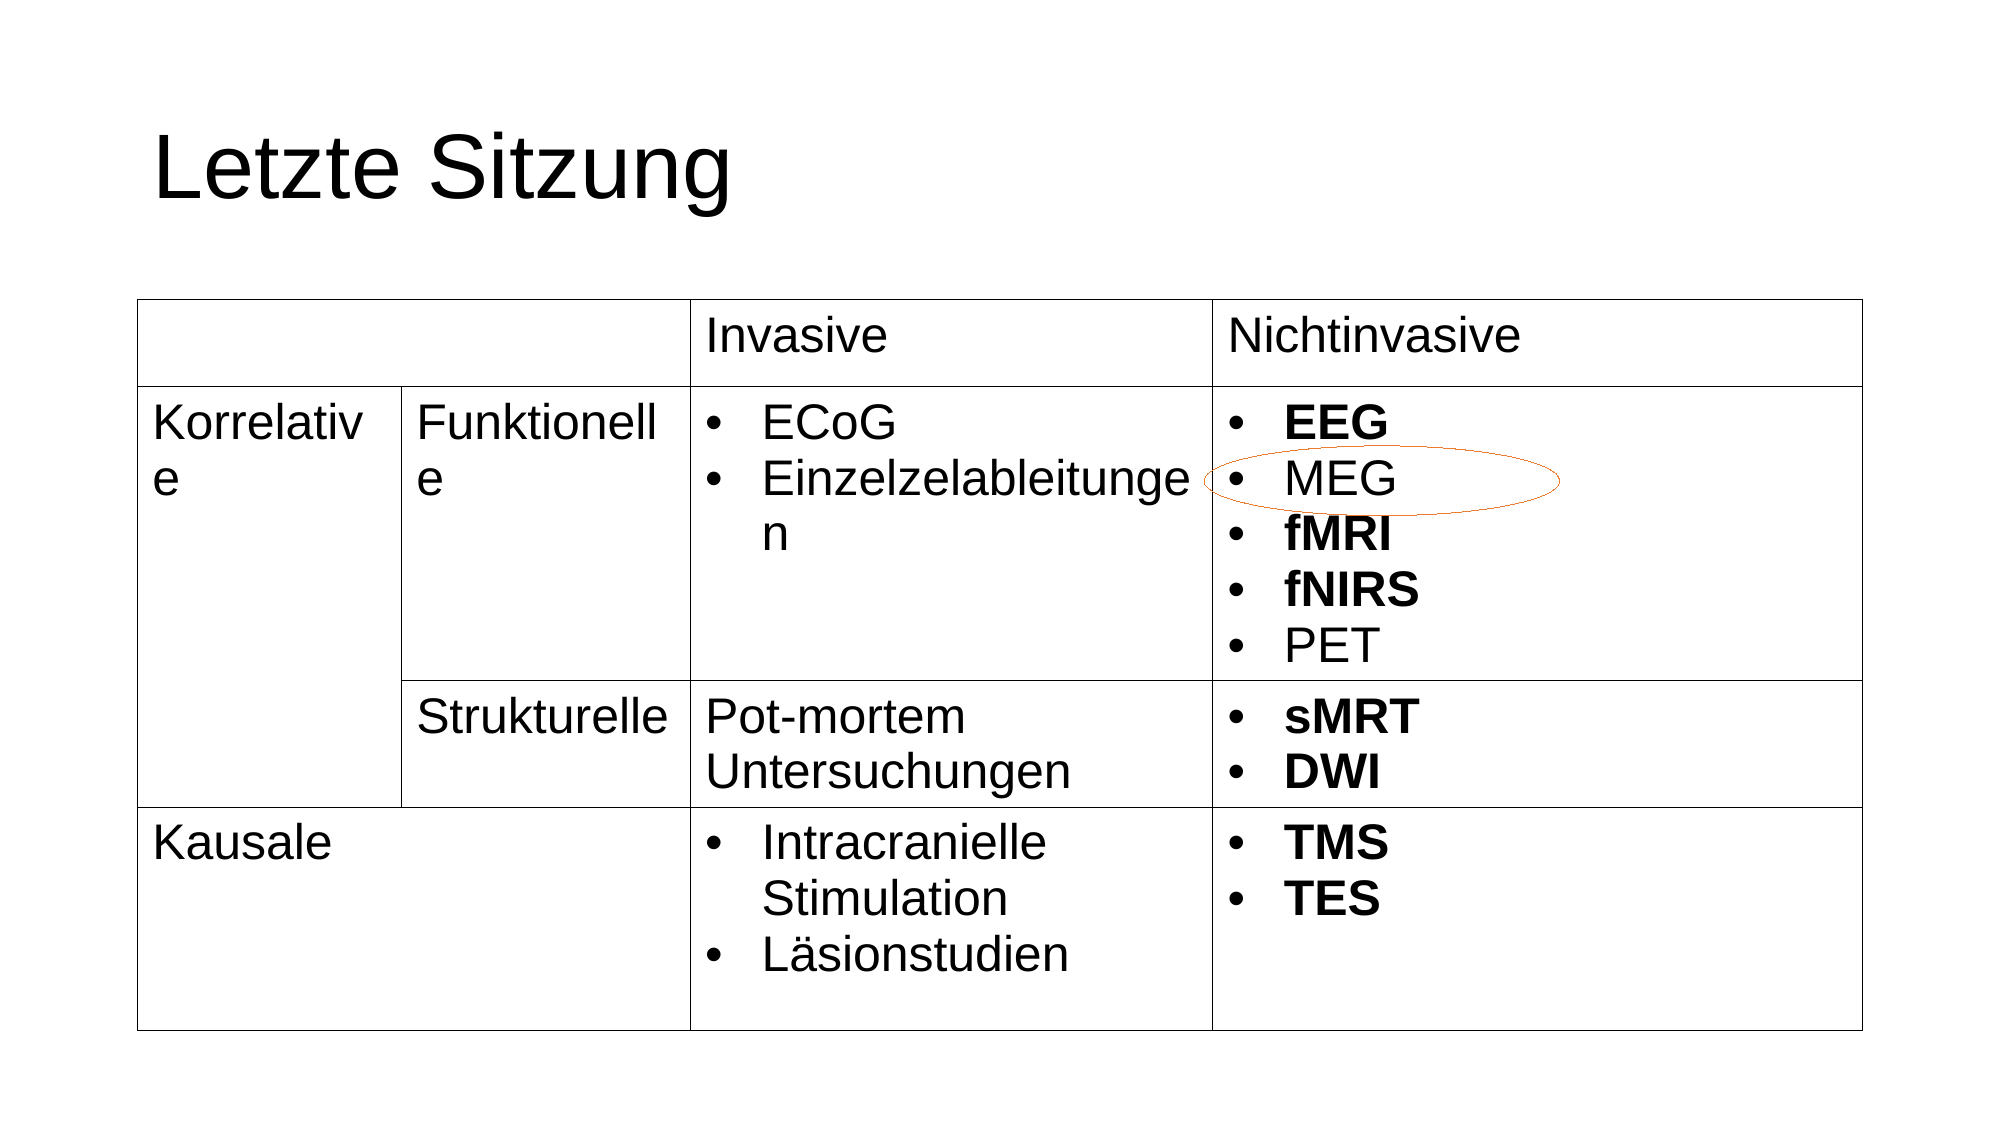

# Letzte Sitzung
|  |  | Invasive | Nichtinvasive |
| --- | --- | --- | --- |
| Korrelative | Funktionelle | ECoG Einzelzelableitungen | EEG MEG fMRI fNIRS PET |
|  | Strukturelle | Pot-mortem Untersuchungen | sMRT DWI |
| Kausale |  | Intracranielle Stimulation Läsionstudien | TMS TES |